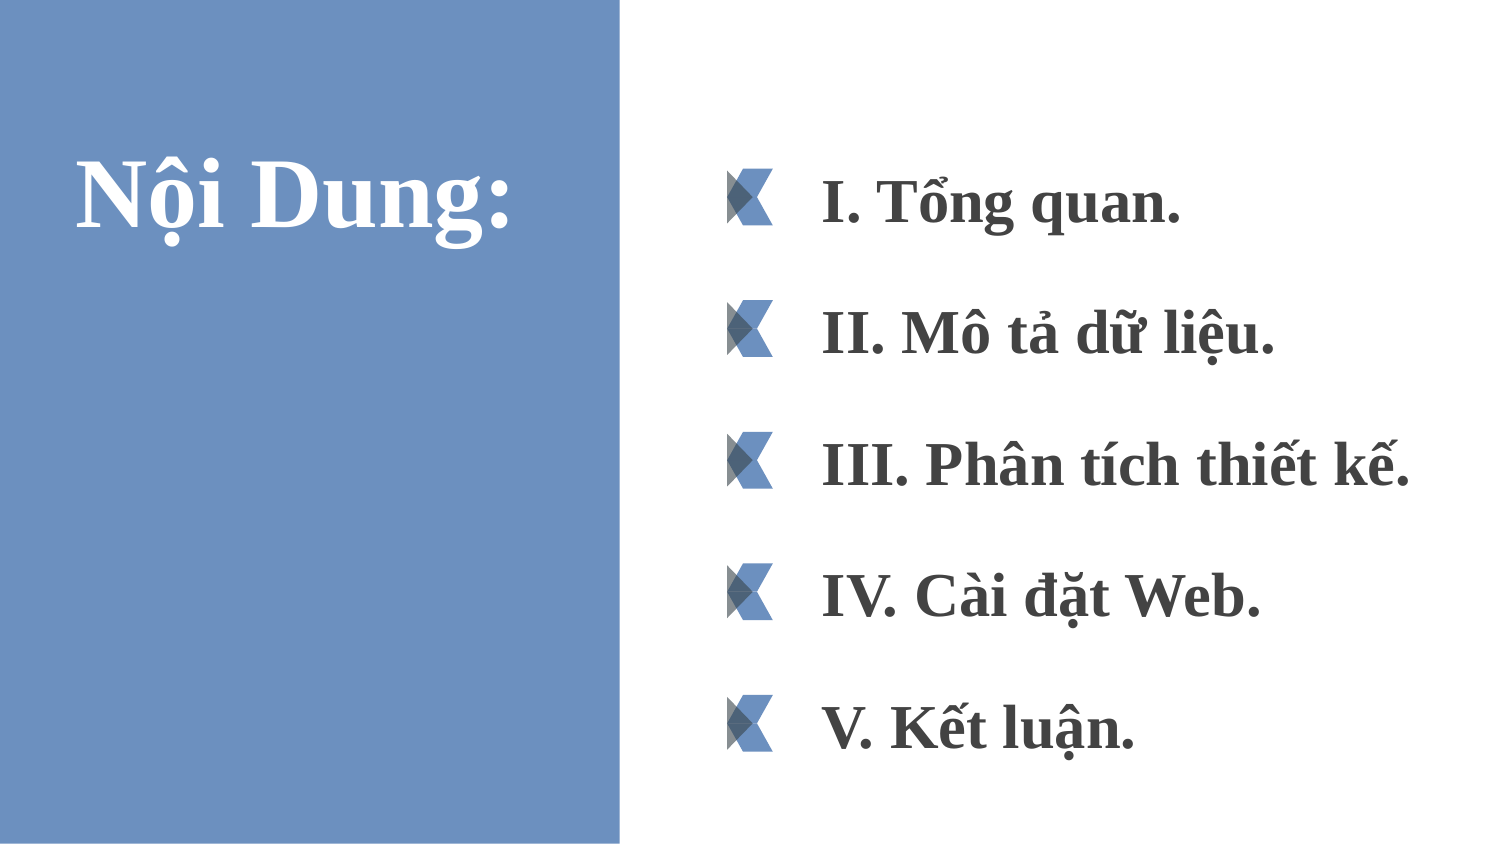

# Nội Dung:
I. Tổng quan.

II. Mô tả dữ liệu.

III. Phân tích thiết kế.

IV. Cài đặt Web.

V. Kết luận.